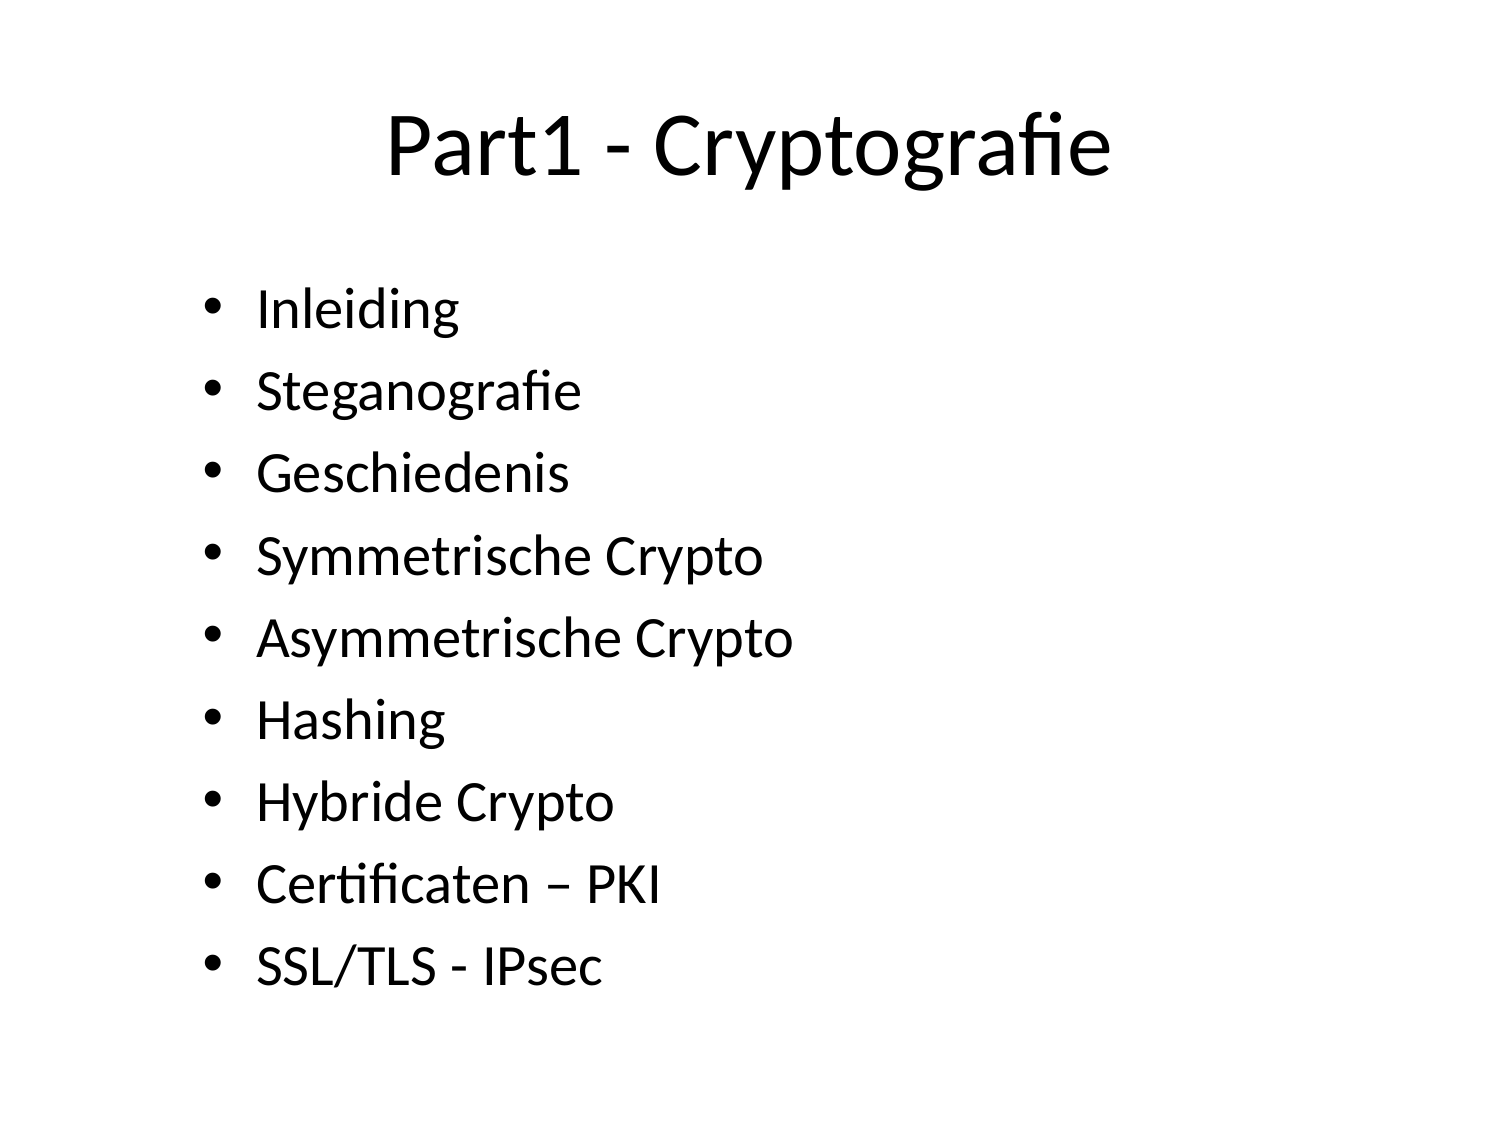

# Part1 - Cryptografie
Inleiding
Steganografie
Geschiedenis
Symmetrische Crypto
Asymmetrische Crypto
Hashing
Hybride Crypto
Certificaten – PKI
SSL/TLS - IPsec